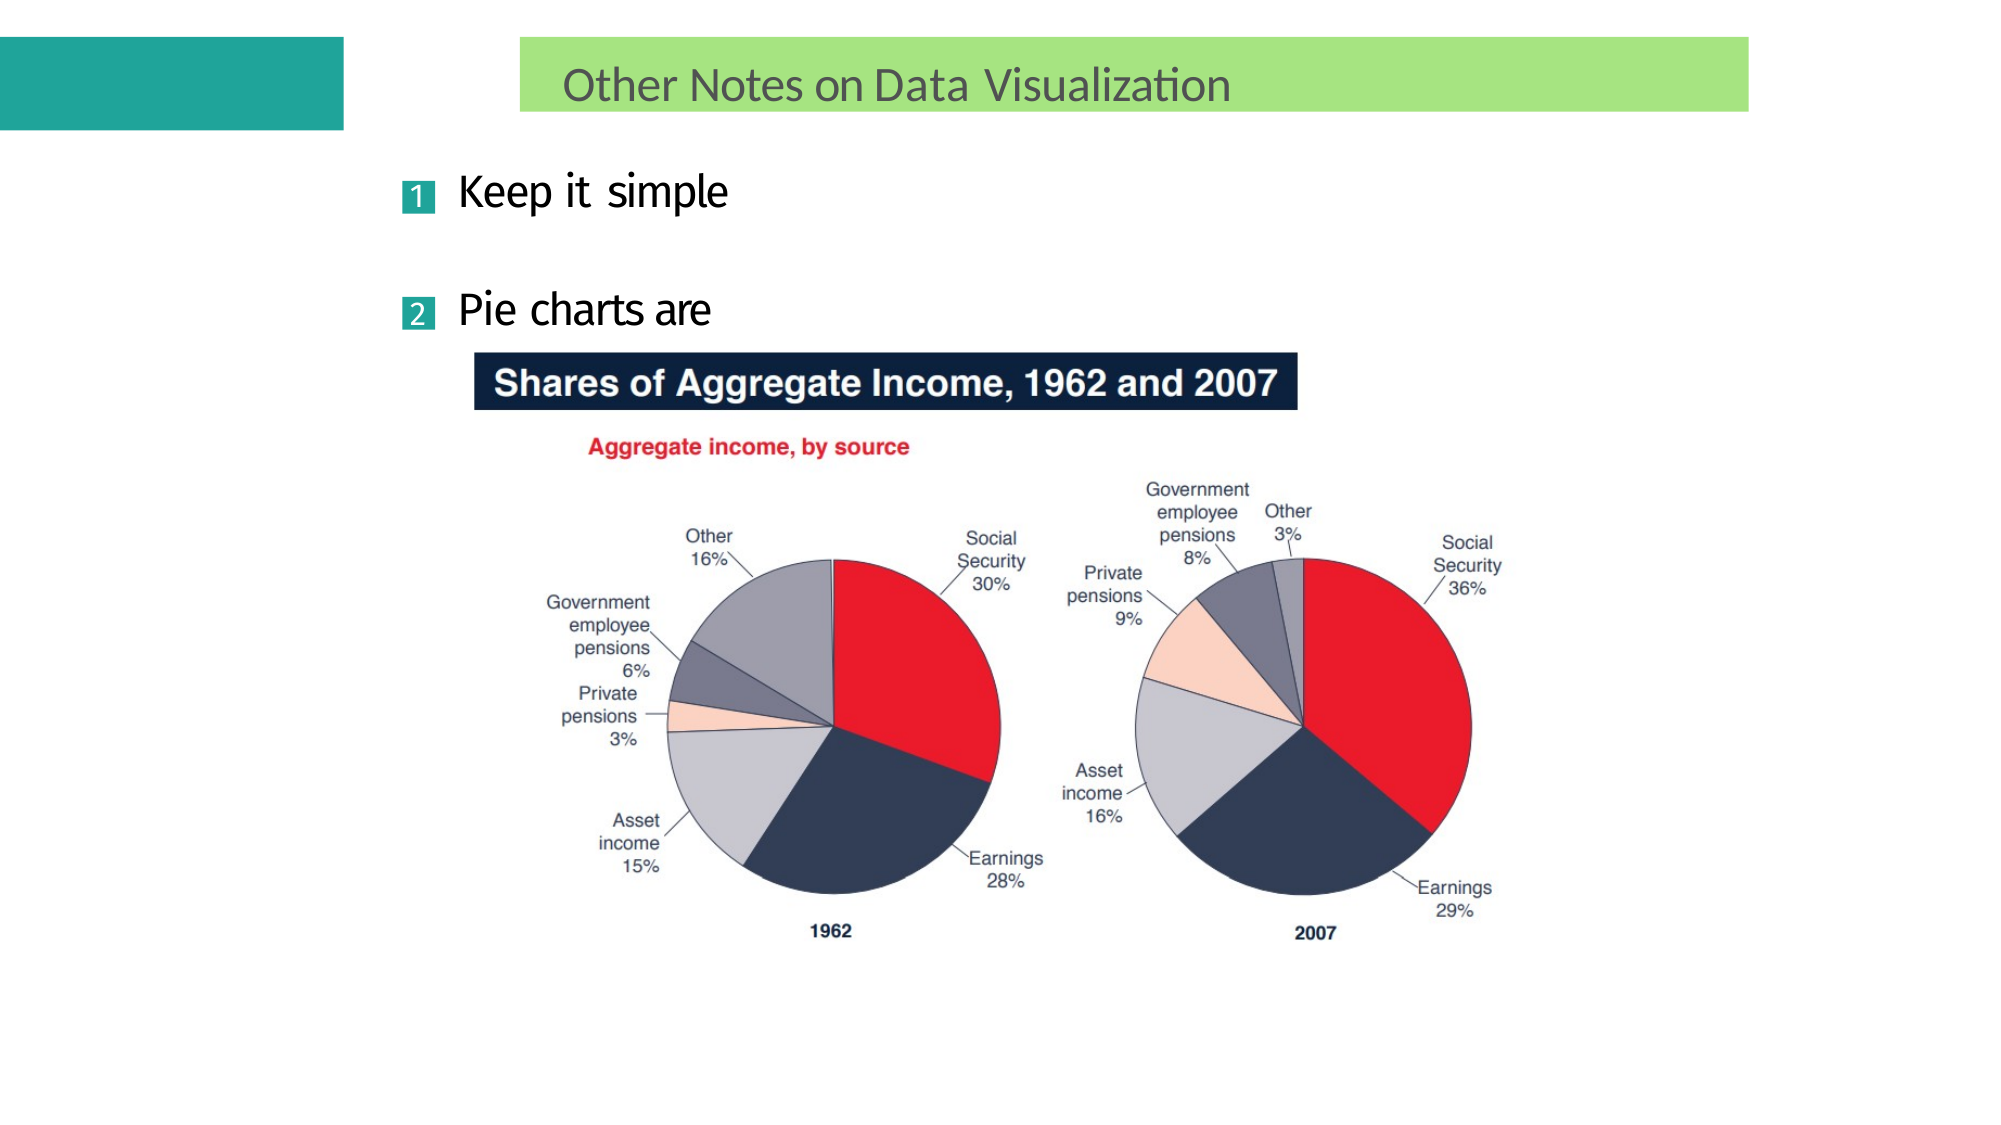

Other Notes on Data Visualization
Keep it simple

Pie charts are dead

Alex Hoagland (Boston University)	30
EC 303: Chapter 1